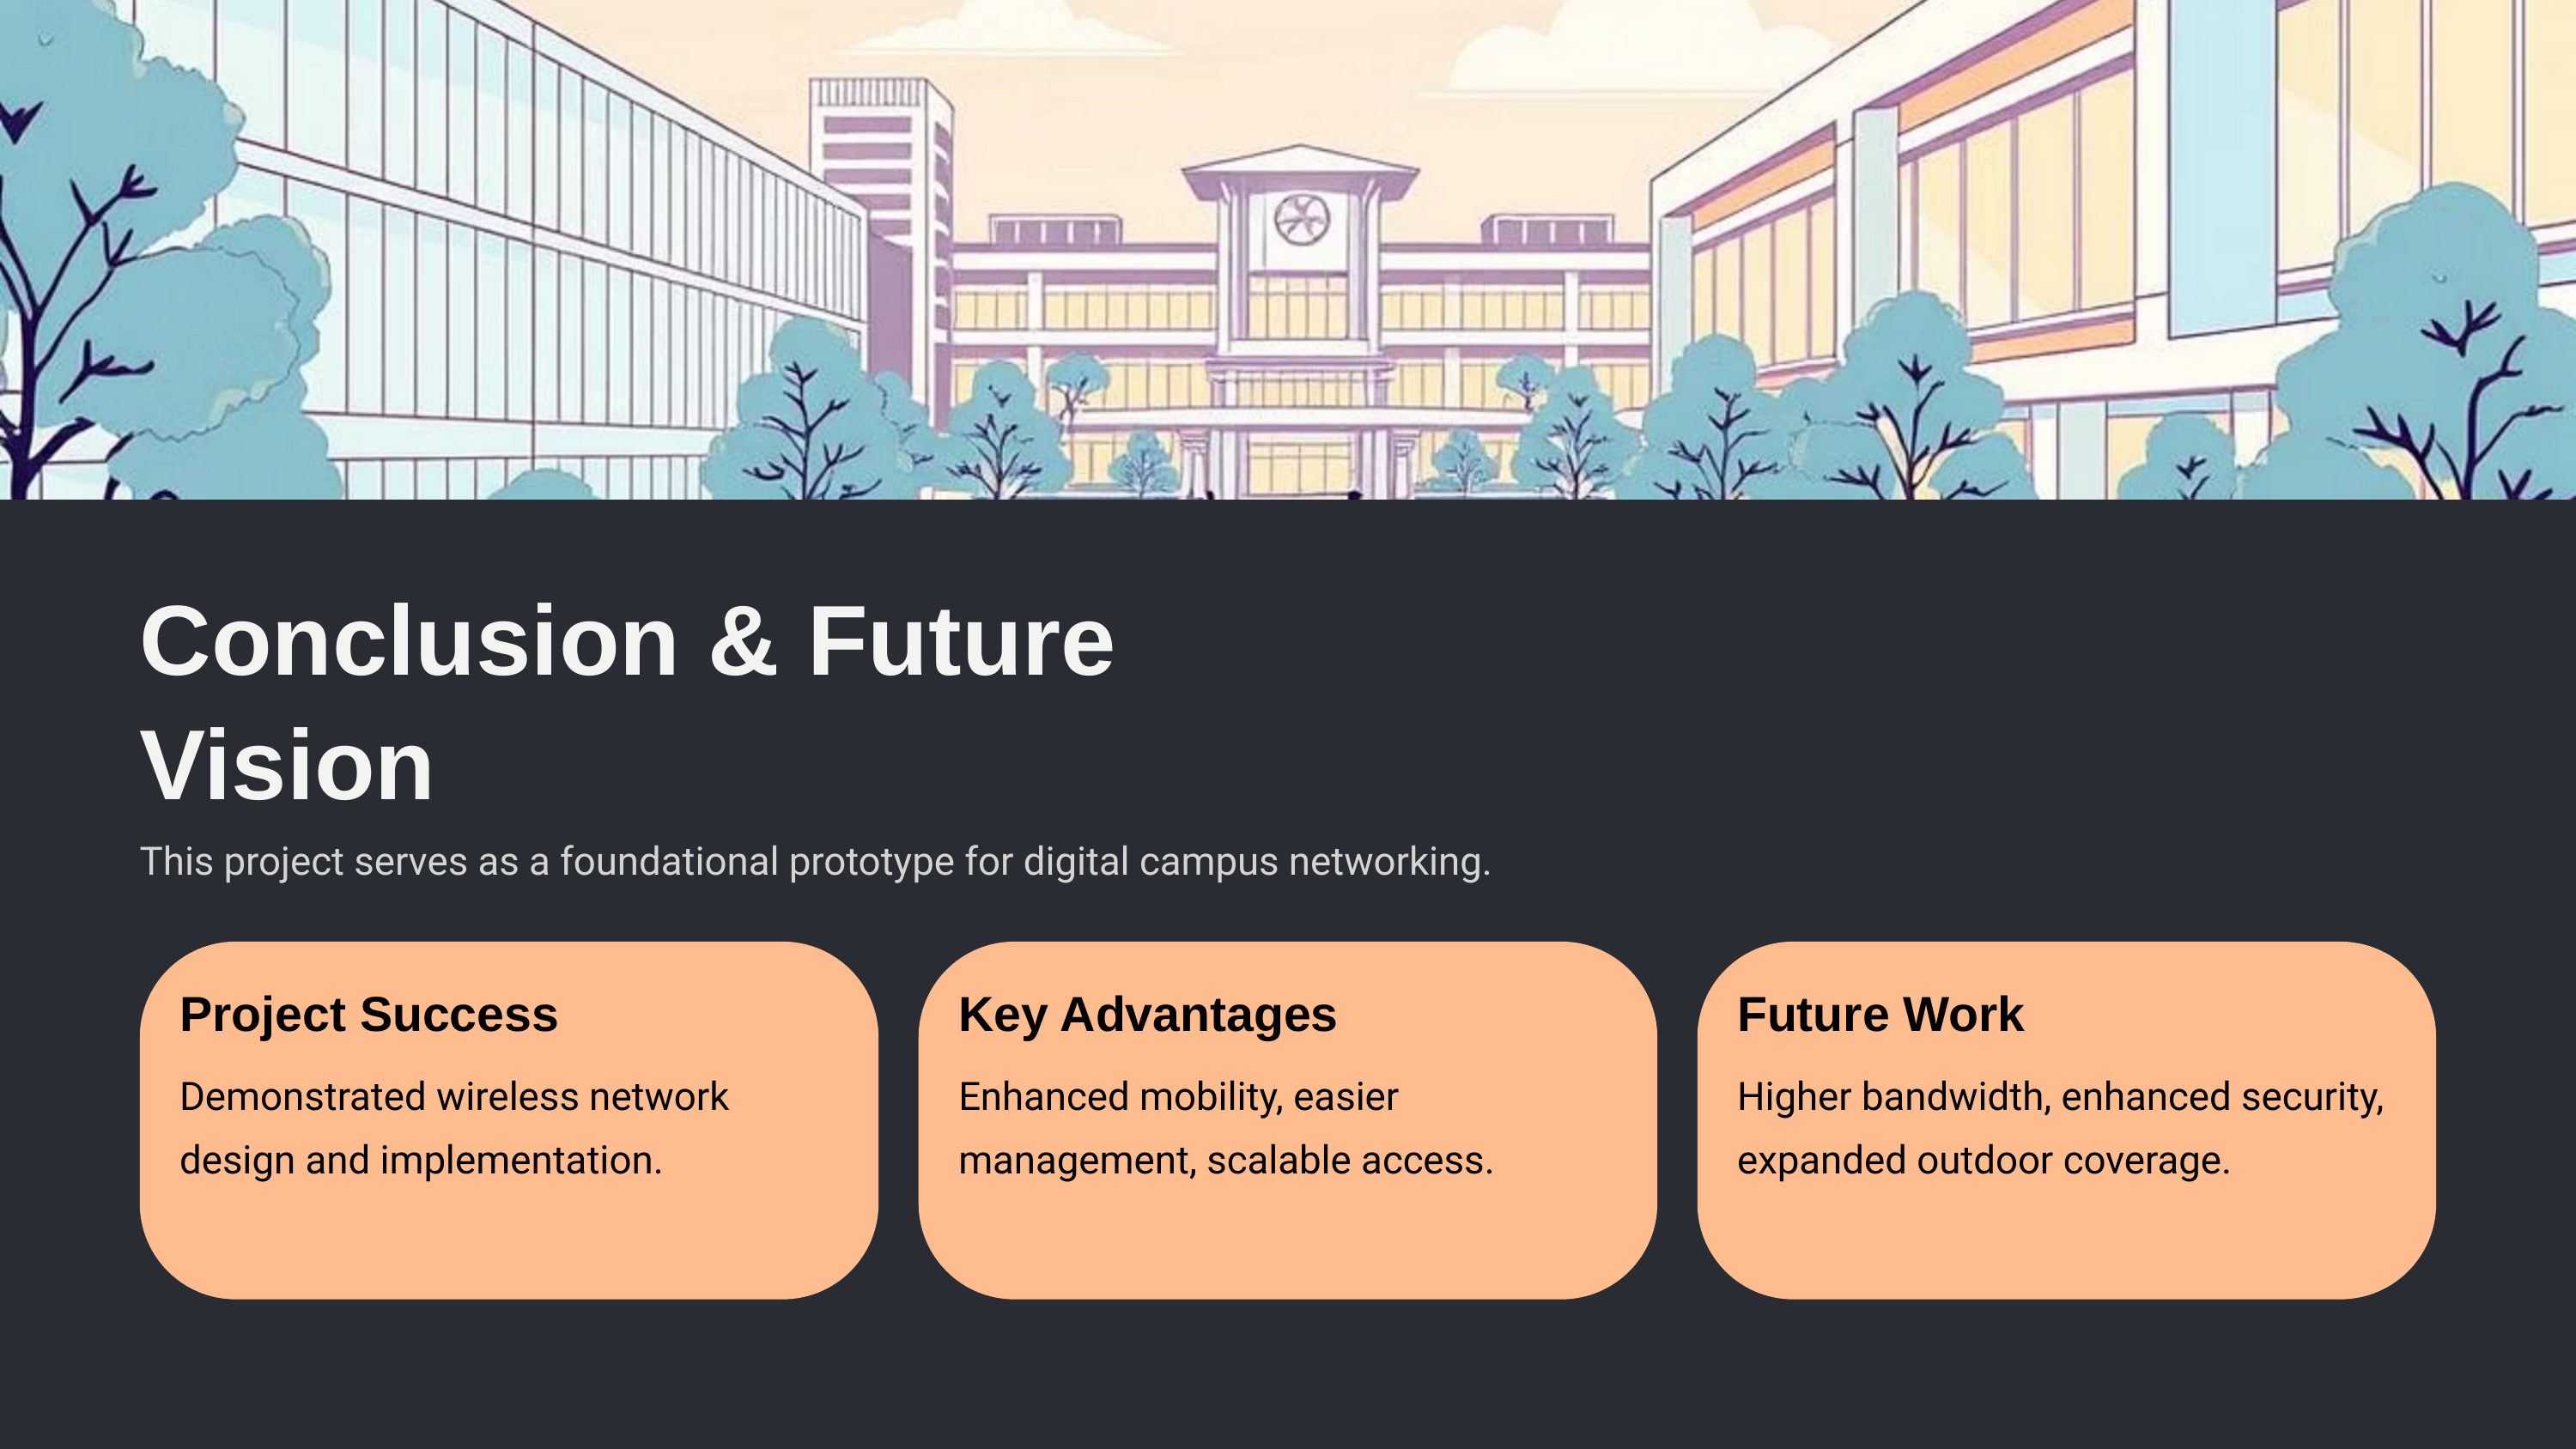

Conclusion & Future Vision
This project serves as a foundational prototype for digital campus networking.

Project Success
Key Advantages
Future Work
Demonstrated wireless network design and implementation.
Enhanced mobility, easier management, scalable access.
Higher bandwidth, enhanced security, expanded outdoor coverage.